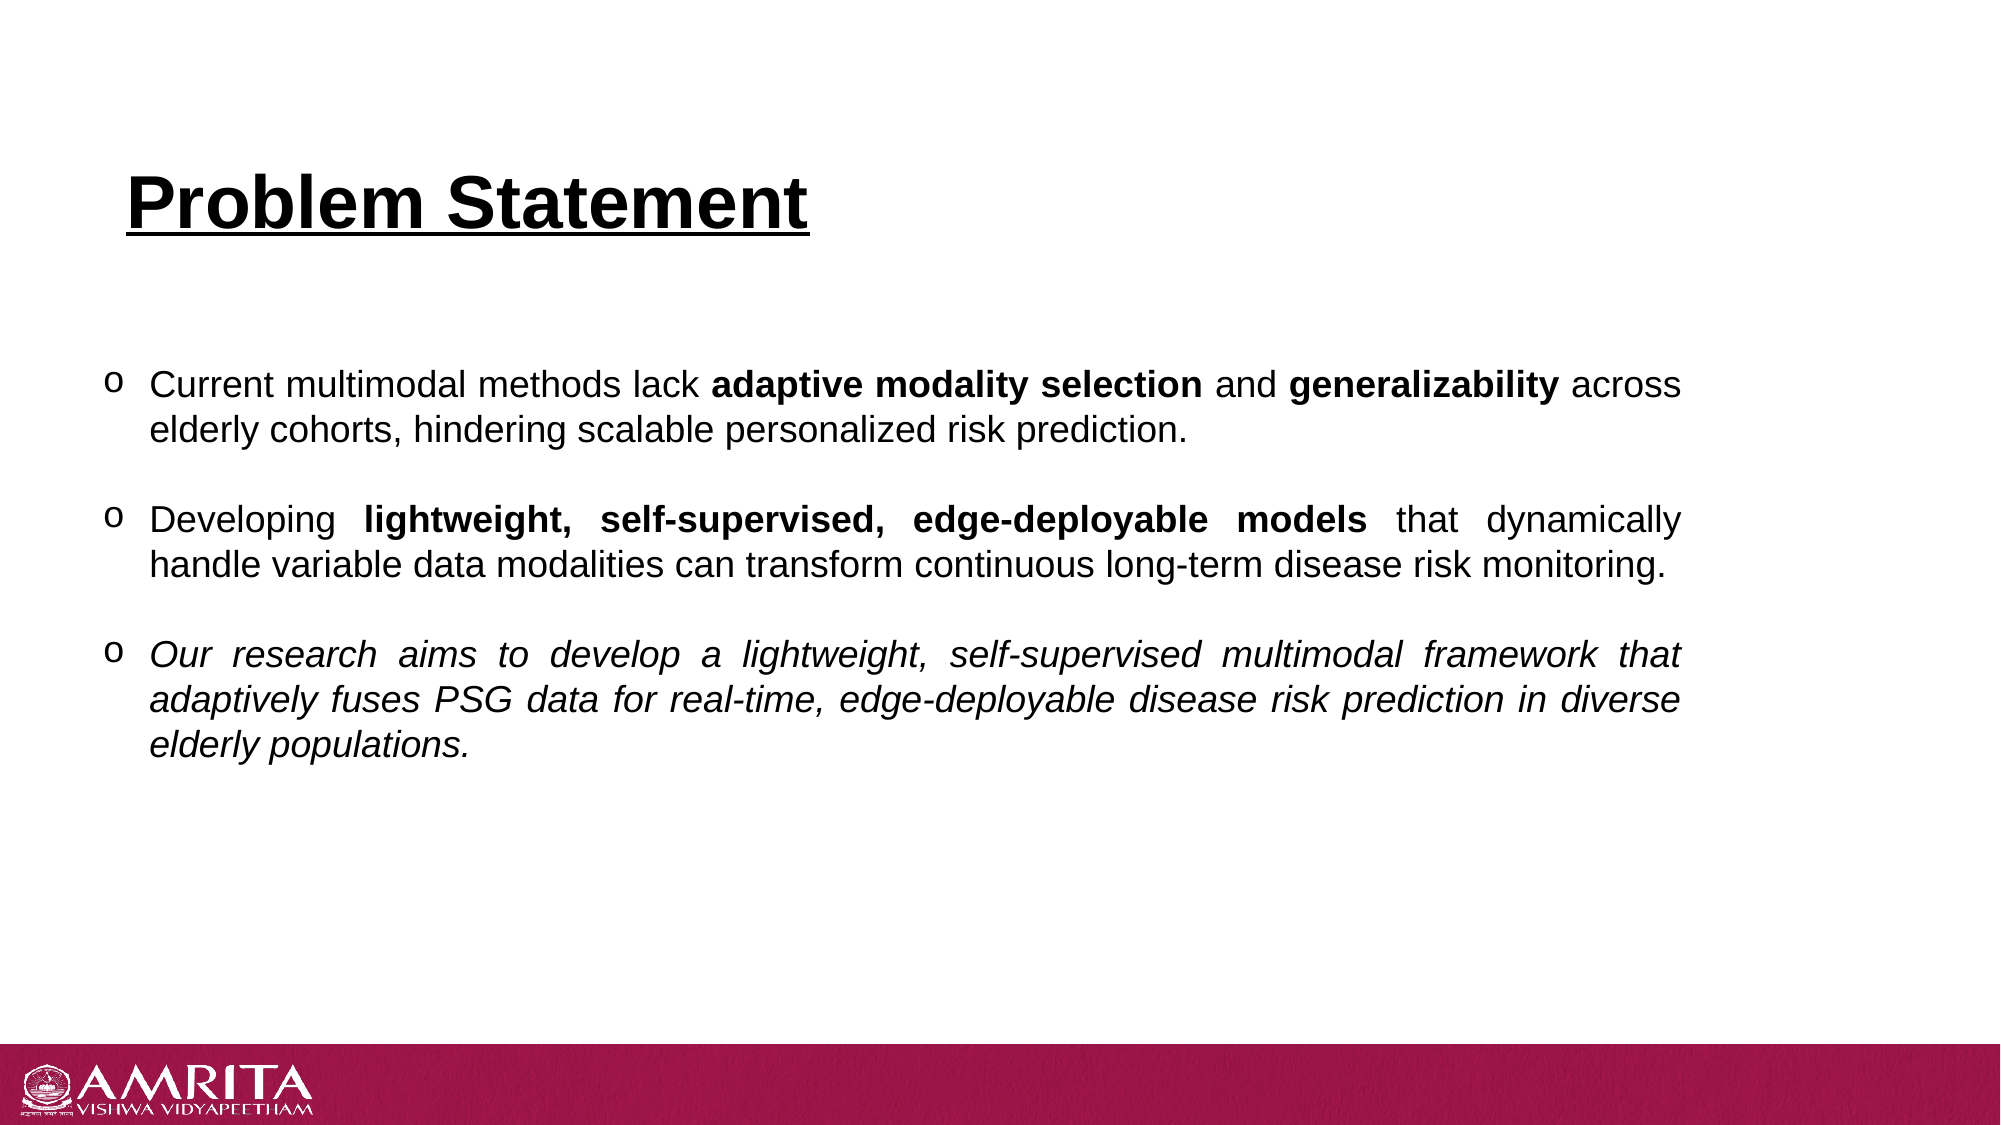

# Problem Statement
Current multimodal methods lack adaptive modality selection and generalizability across elderly cohorts, hindering scalable personalized risk prediction.

Developing lightweight, self-supervised, edge-deployable models that dynamically handle variable data modalities can transform continuous long-term disease risk monitoring.

Our research aims to develop a lightweight, self-supervised multimodal framework that adaptively fuses PSG data for real-time, edge-deployable disease risk prediction in diverse elderly populations.